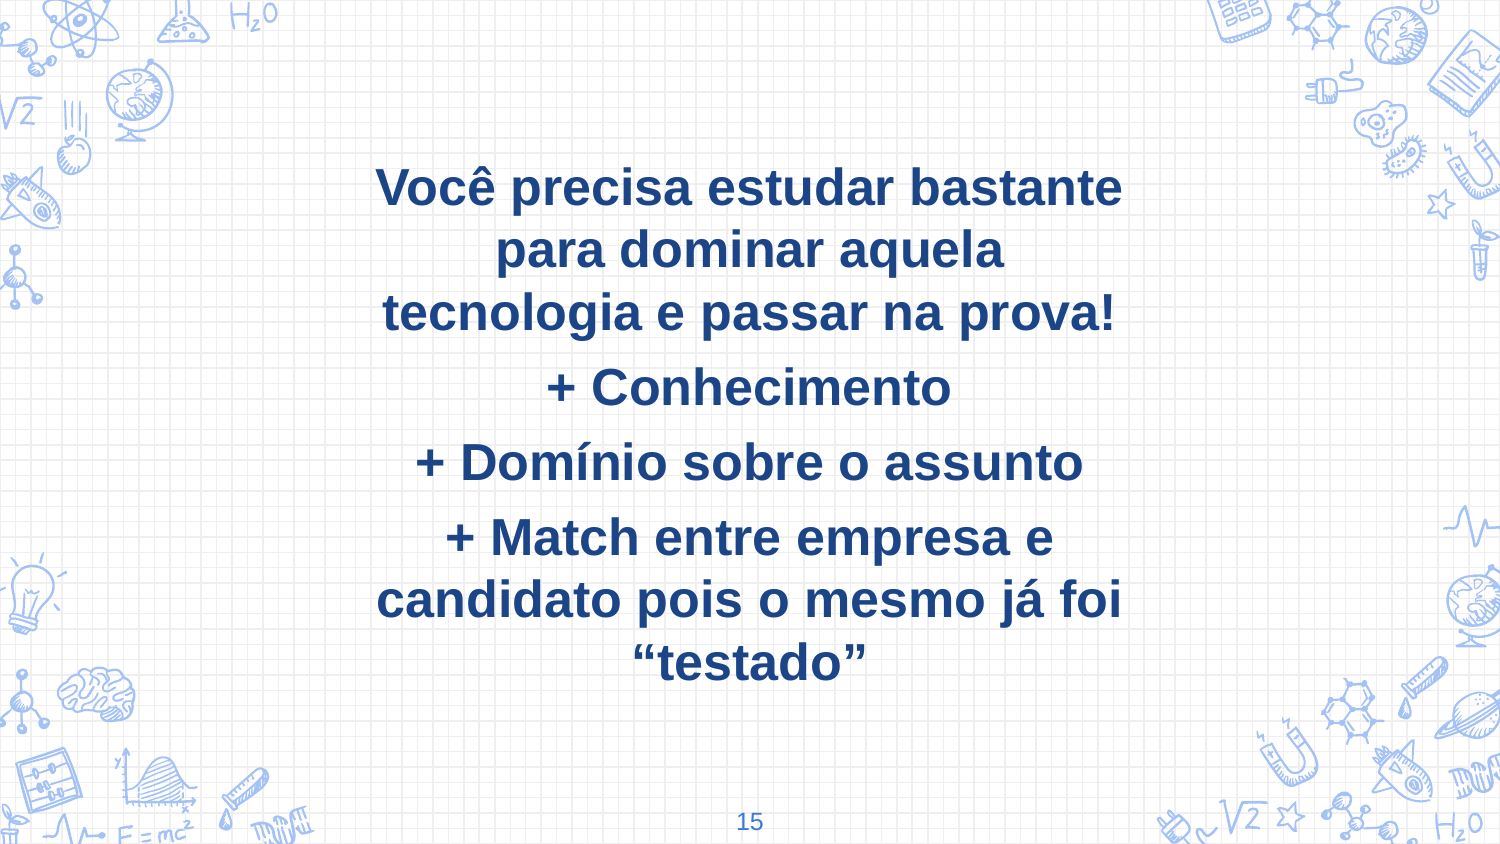

Você precisa estudar bastante para dominar aquela tecnologia e passar na prova!
+ Conhecimento
+ Domínio sobre o assunto
+ Match entre empresa e candidato pois o mesmo já foi “testado”
15